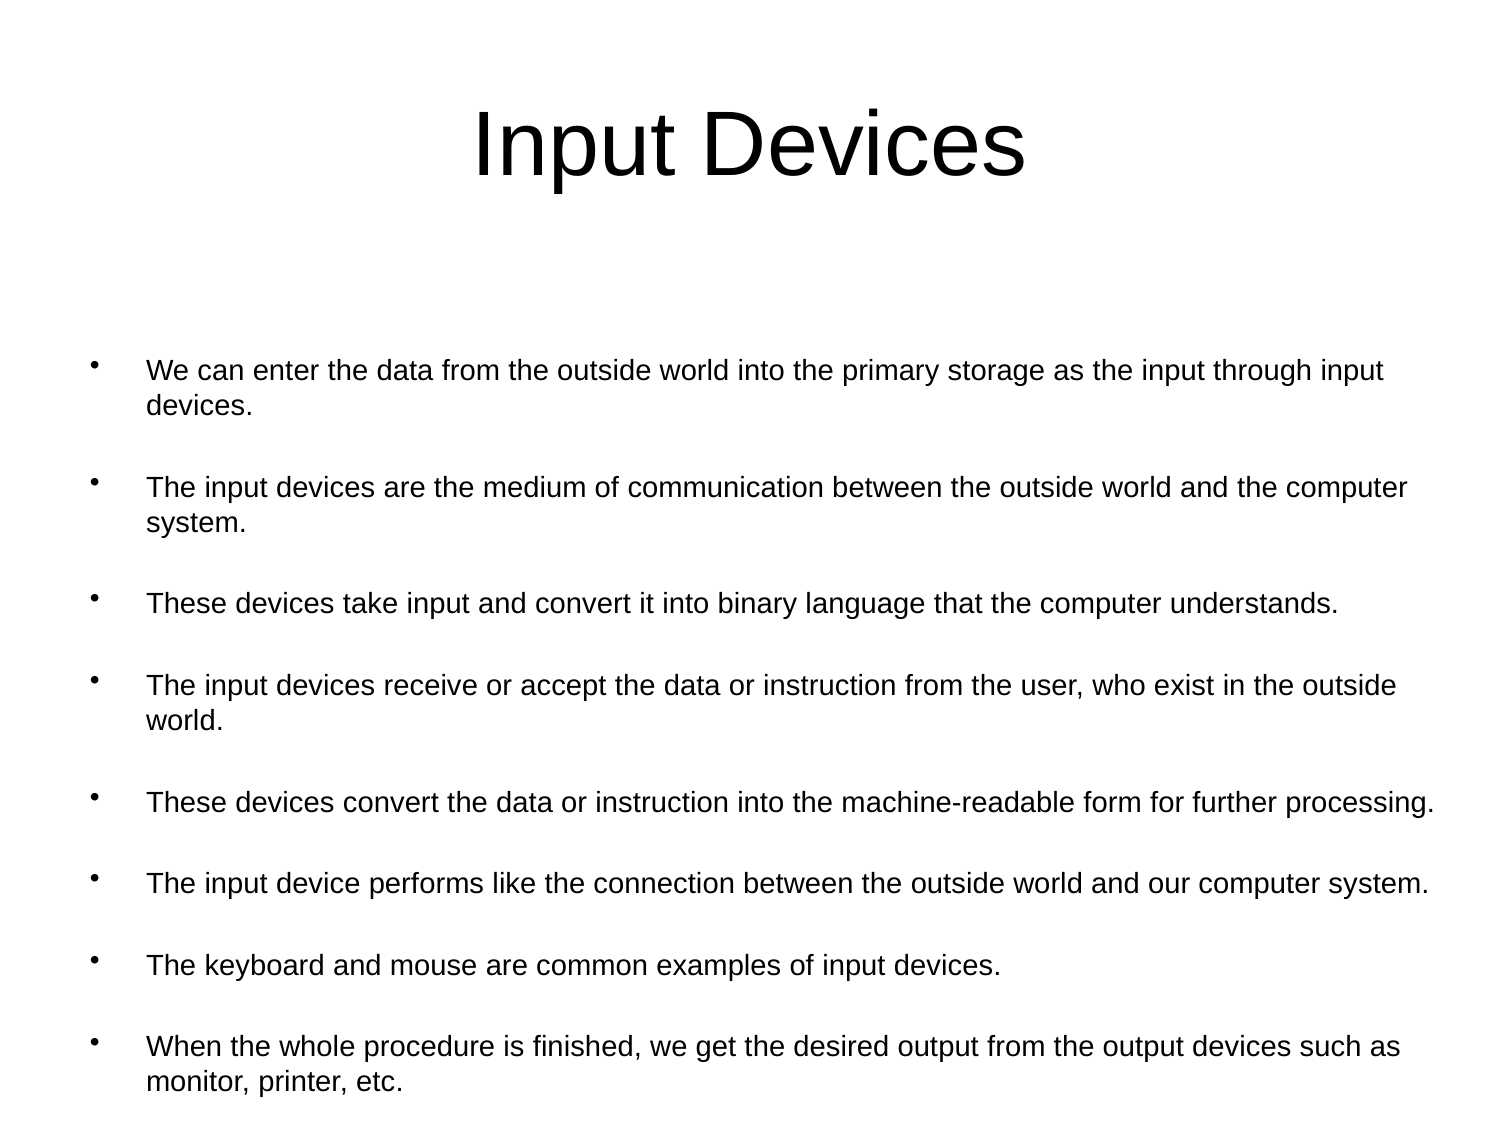

# Input Devices

We can enter the data from the outside world into the primary storage as the input through input devices.

The input devices are the medium of communication between the outside world and the computer system.

These devices take input and convert it into binary language that the computer understands.

The input devices receive or accept the data or instruction from the user, who exist in the outside world.

These devices convert the data or instruction into the machine-readable form for further processing.

The input device performs like the connection between the outside world and our computer system.

The keyboard and mouse are common examples of input devices.

When the whole procedure is finished, we get the desired output from the output devices such as monitor, printer, etc.